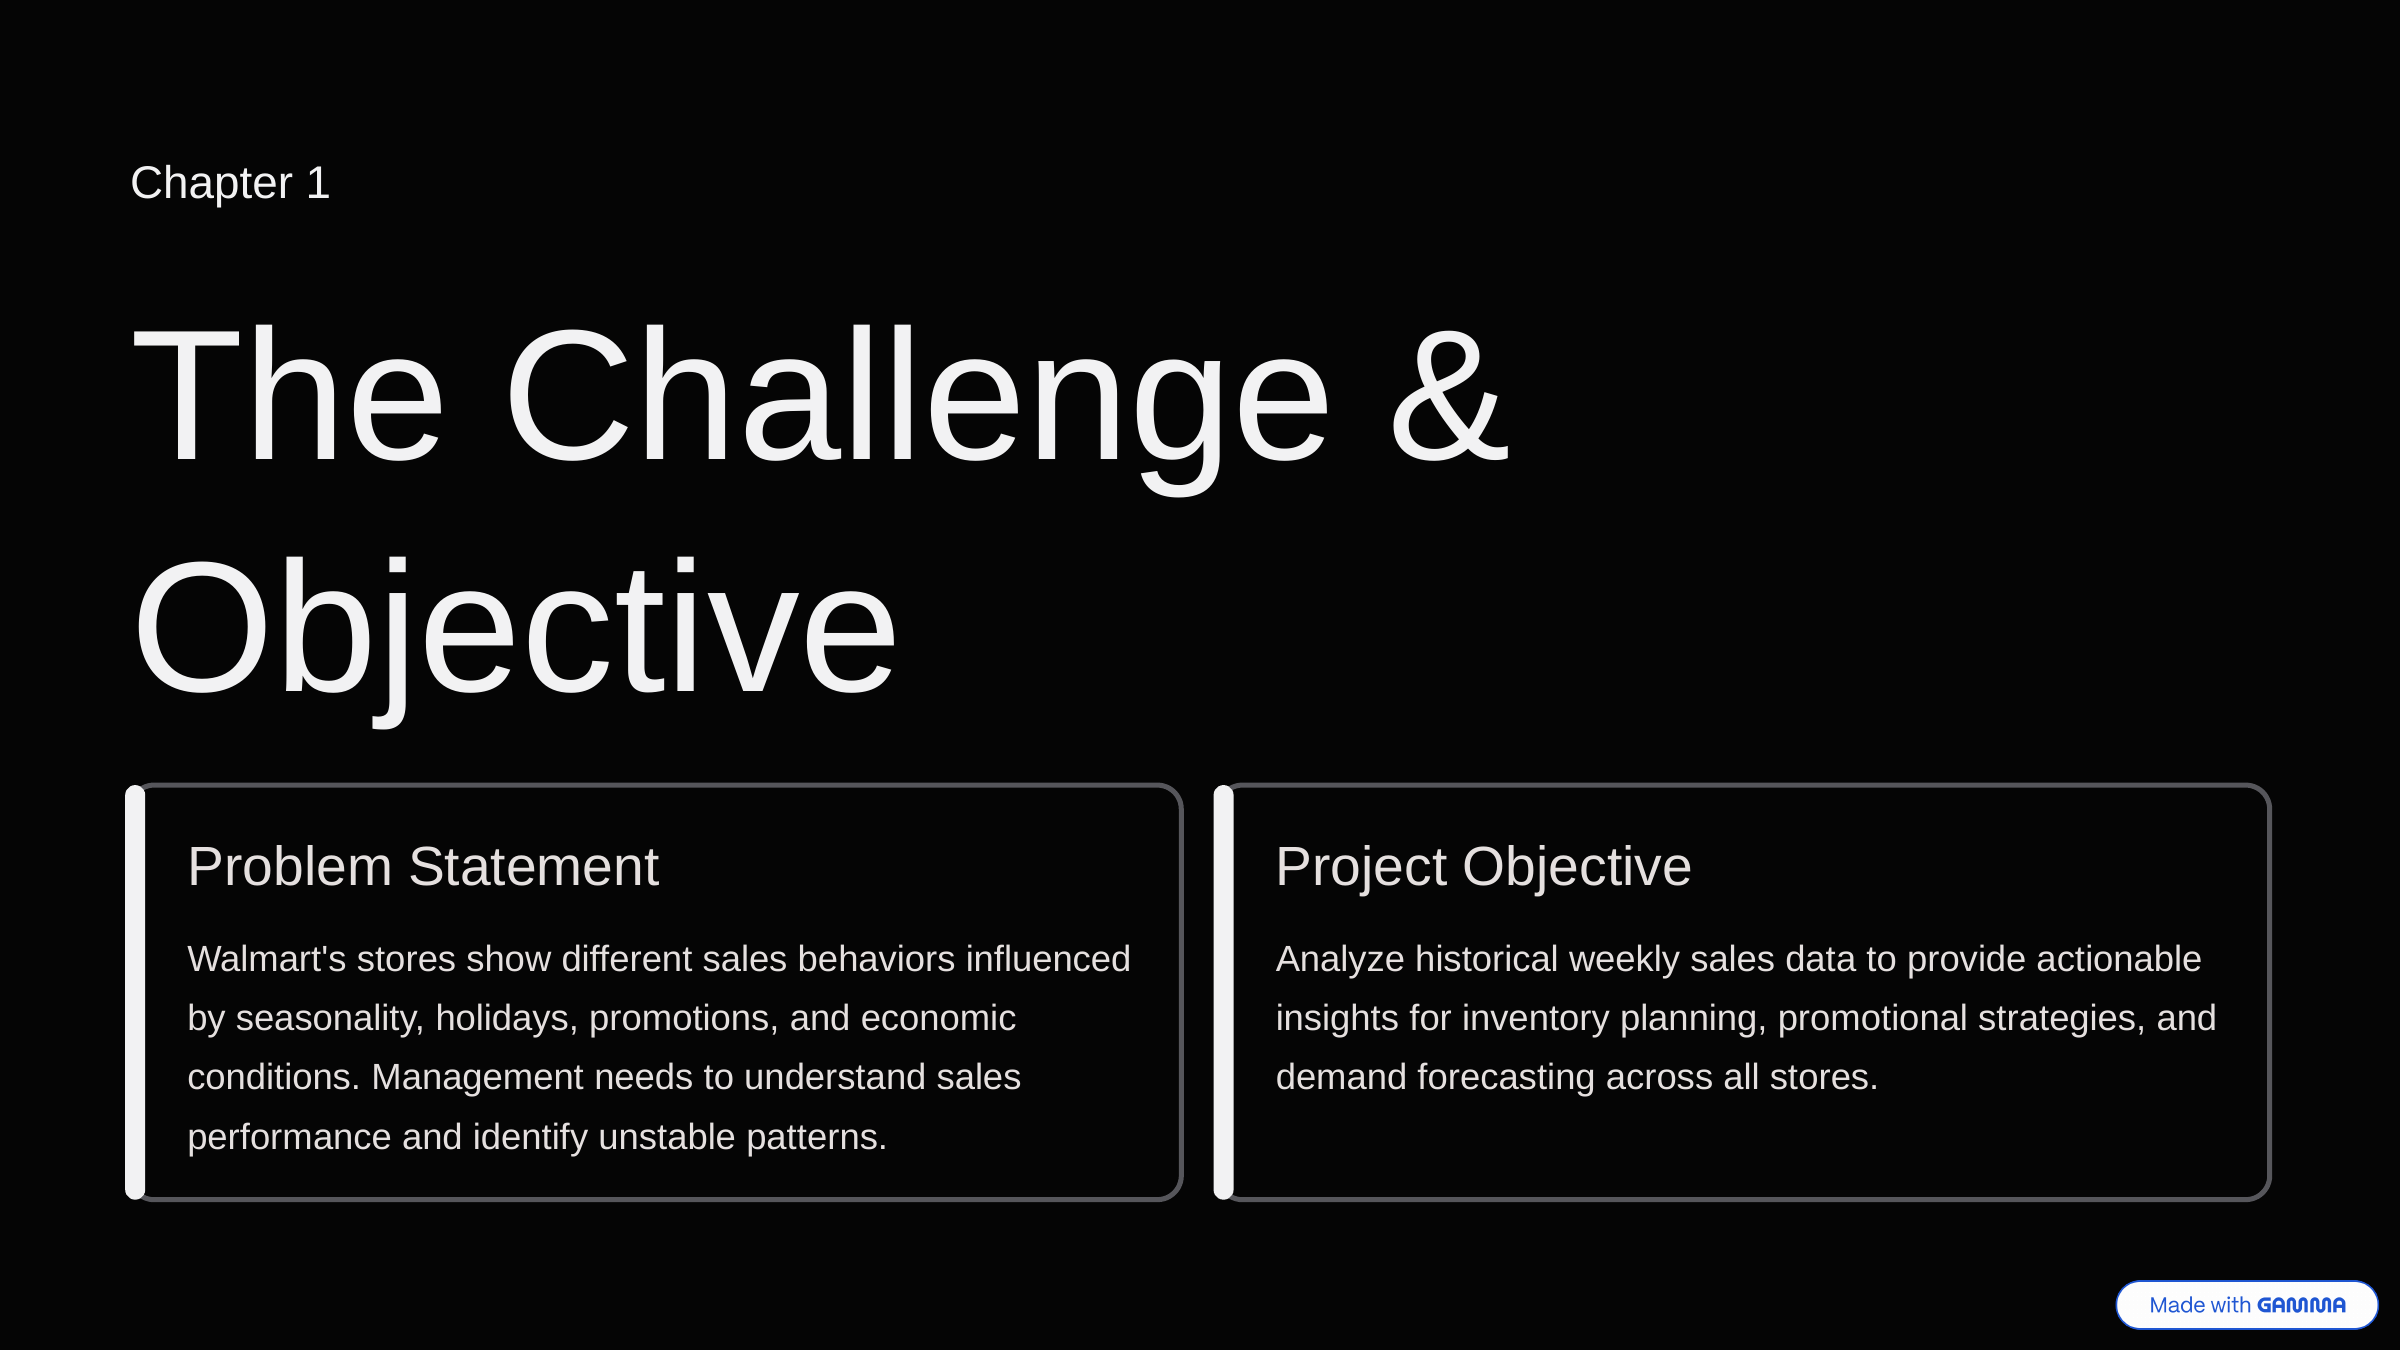

Chapter 1
The Challenge & Objective

Problem Statement
Project Objective
Walmart's stores show different sales behaviors influenced by seasonality, holidays, promotions, and economic conditions. Management needs to understand sales performance and identify unstable patterns.
Analyze historical weekly sales data to provide actionable insights for inventory planning, promotional strategies, and demand forecasting across all stores.